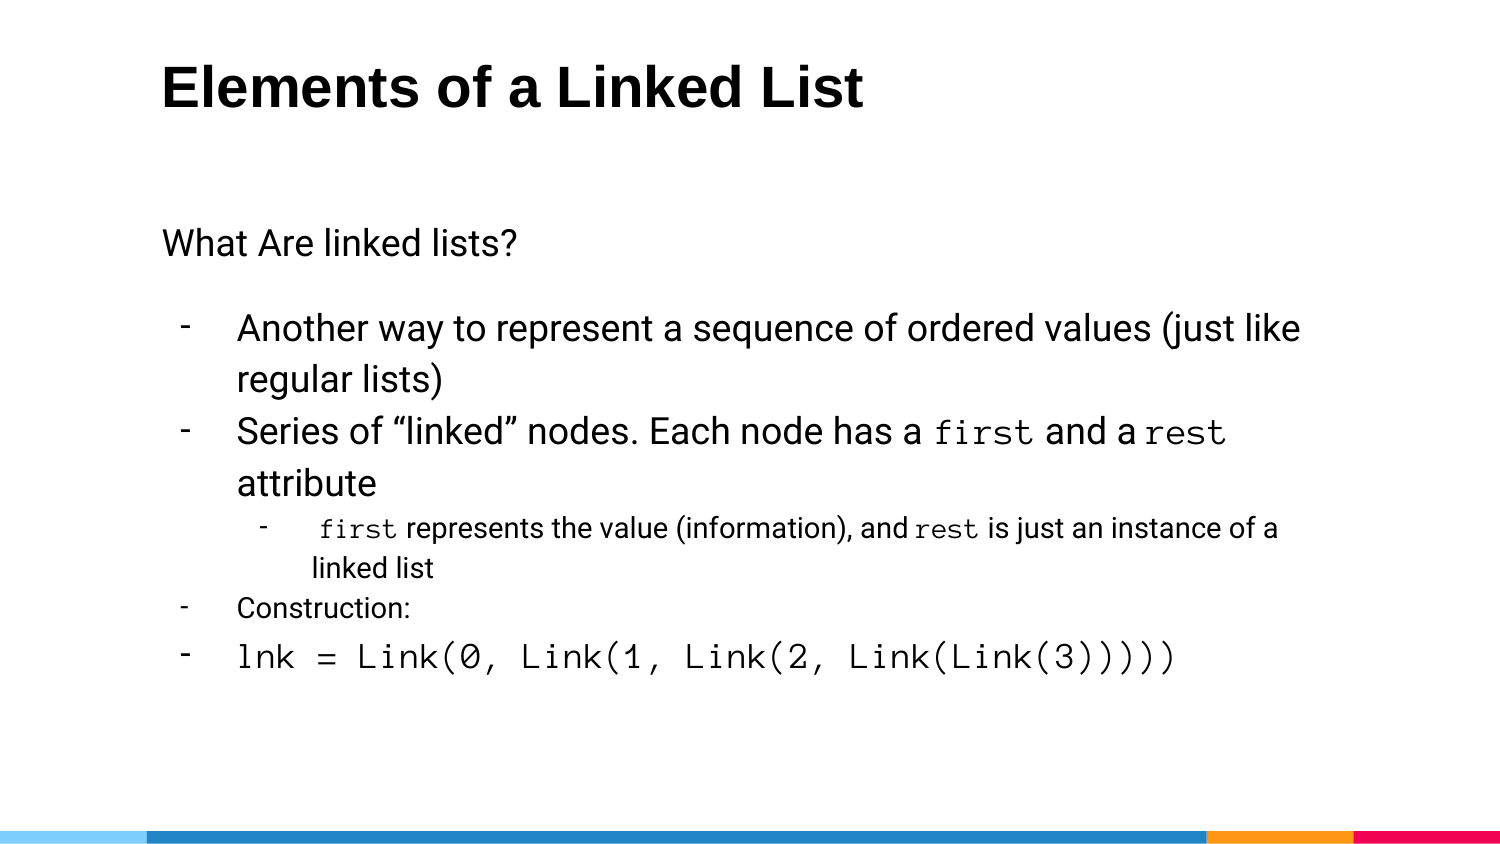

# Elements of a Linked List
What Are linked lists?
Another way to represent a sequence of ordered values (just like regular lists)
Series of “linked” nodes. Each node has a first and a rest attribute
 first represents the value (information), and rest is just an instance of a linked list
Construction:
lnk = Link(0, Link(1, Link(2, Link(Link(3)))))